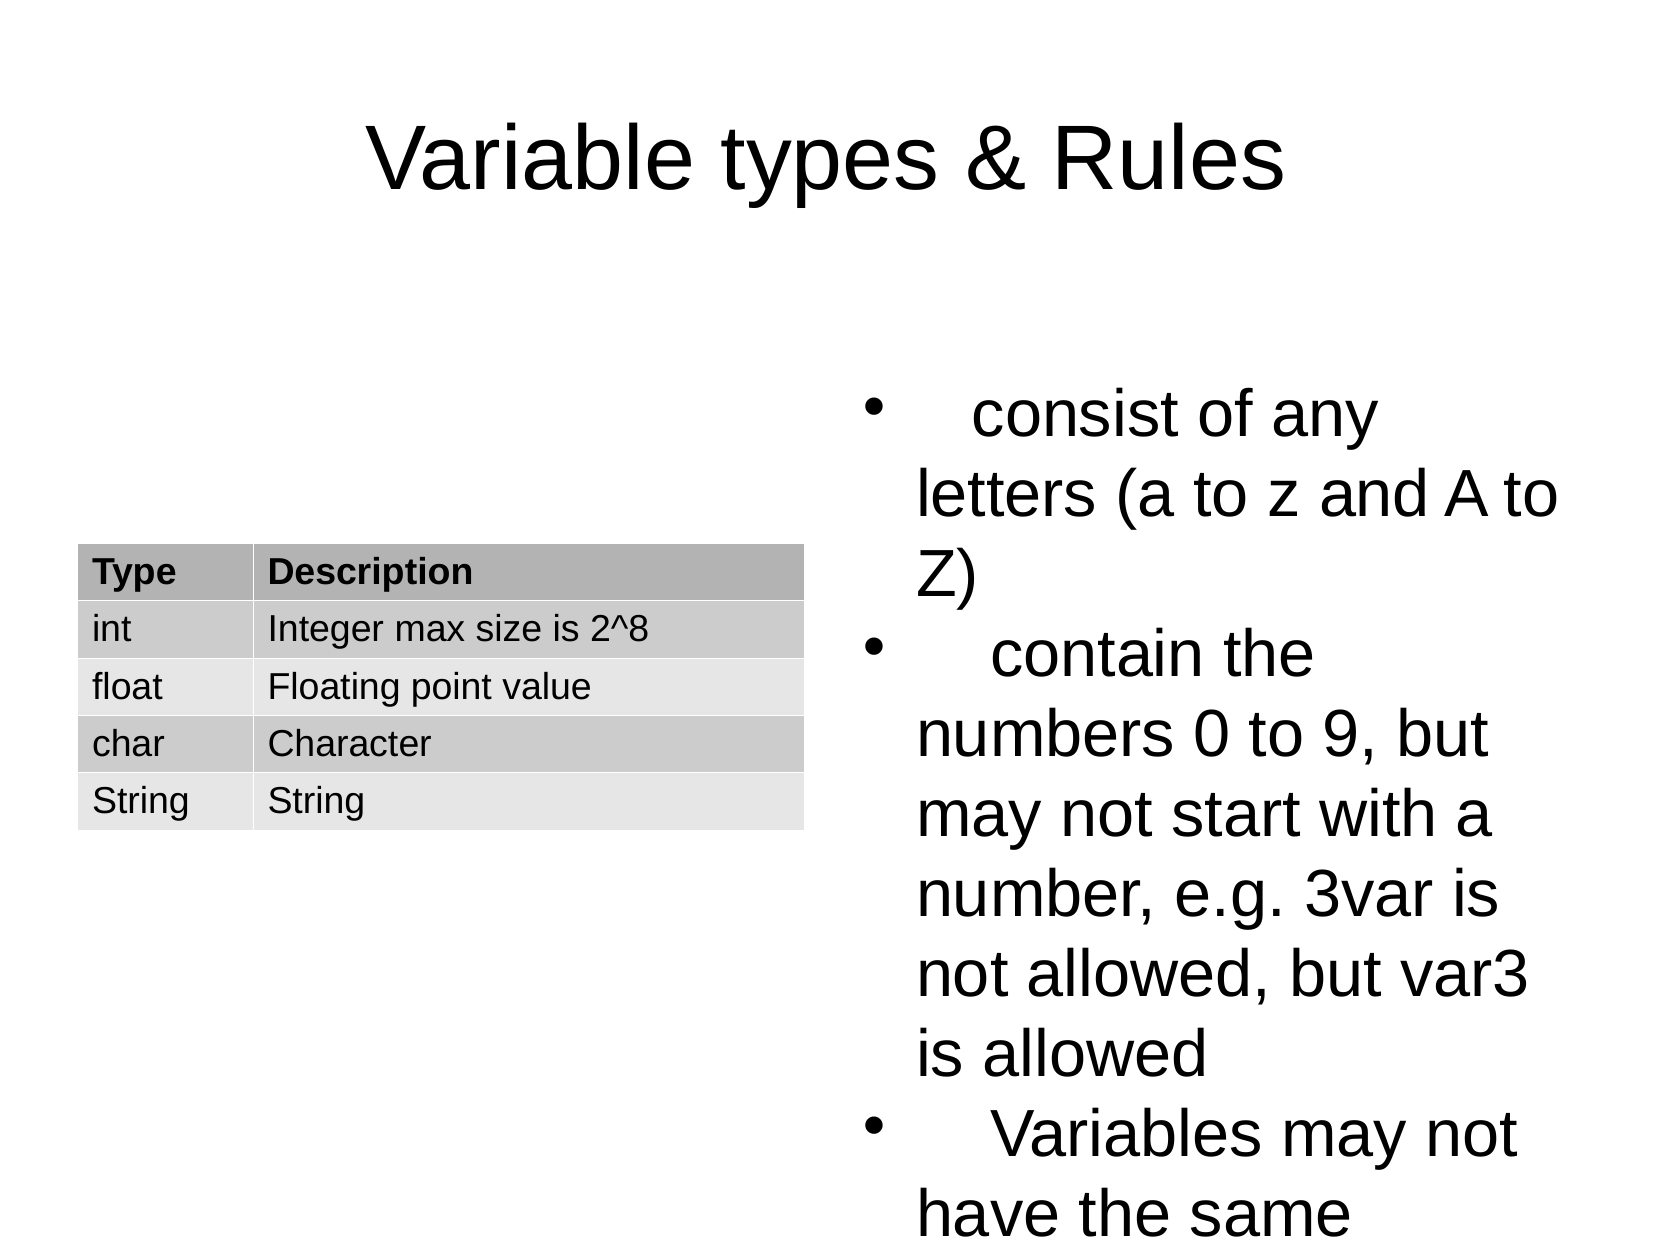

Variable types & Rules

   consist of any letters (a to z and A to Z)
    contain the numbers 0 to 9, but may not start with a number, e.g. 3var is not allowed, but var3 is allowed
    Variables may not have the same names as Arduino language keywords, e.g. you can not have a variable named int
    Variables must have unique names i.e. you can not have two variables with the same name
    Variable names are case sensitive, so Count and count are two different variables
    Variables may not contain any special characters, except the underscore (_), e.g. top_score

| Type | Description |
| --- | --- |
| int | Integer max size is 2^8 |
| float | Floating point value |
| char | Character |
| String | String |